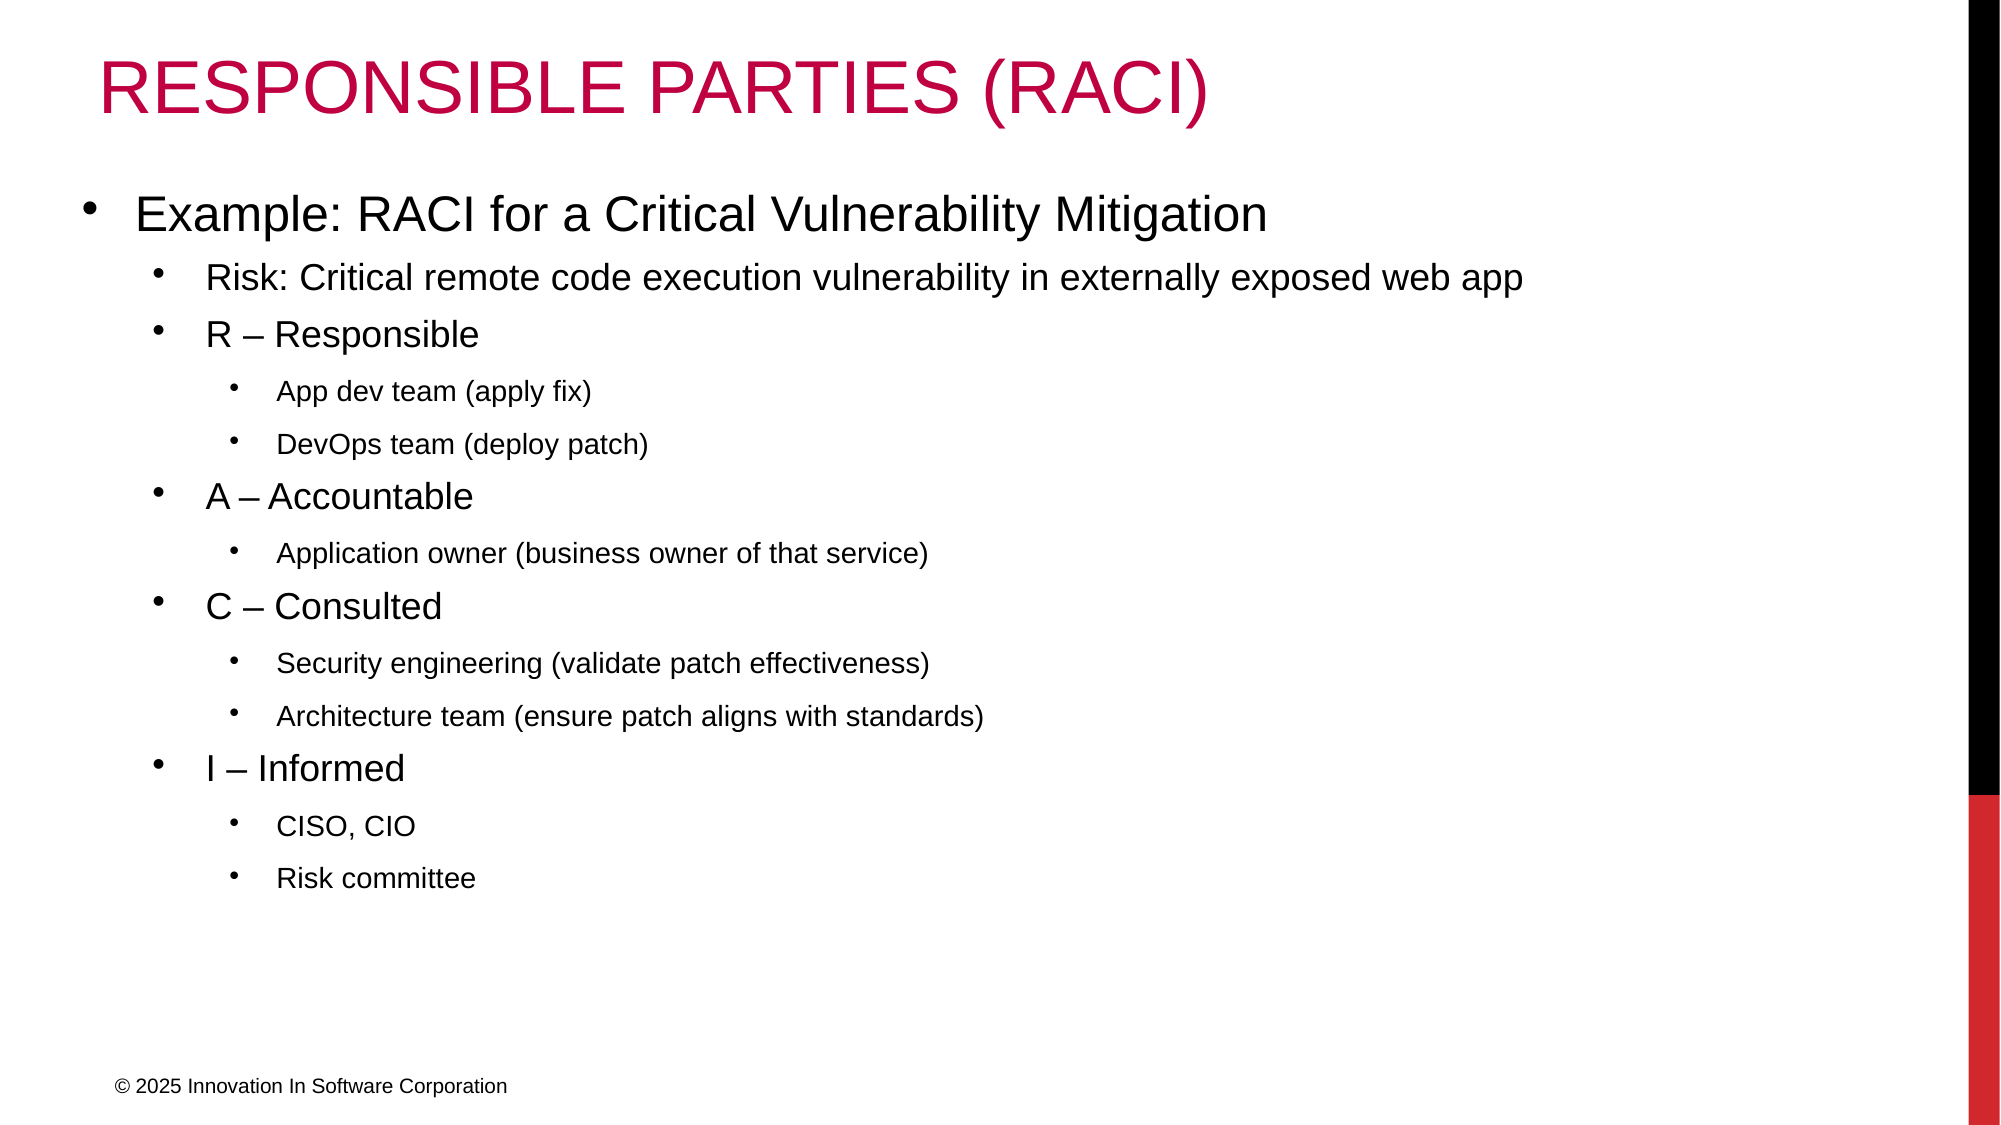

# Responsible Parties (RACI)
Example: RACI for a Critical Vulnerability Mitigation
Risk: Critical remote code execution vulnerability in externally exposed web app
R – Responsible
App dev team (apply fix)
DevOps team (deploy patch)
A – Accountable
Application owner (business owner of that service)
C – Consulted
Security engineering (validate patch effectiveness)
Architecture team (ensure patch aligns with standards)
I – Informed
CISO, CIO
Risk committee
© 2025 Innovation In Software Corporation